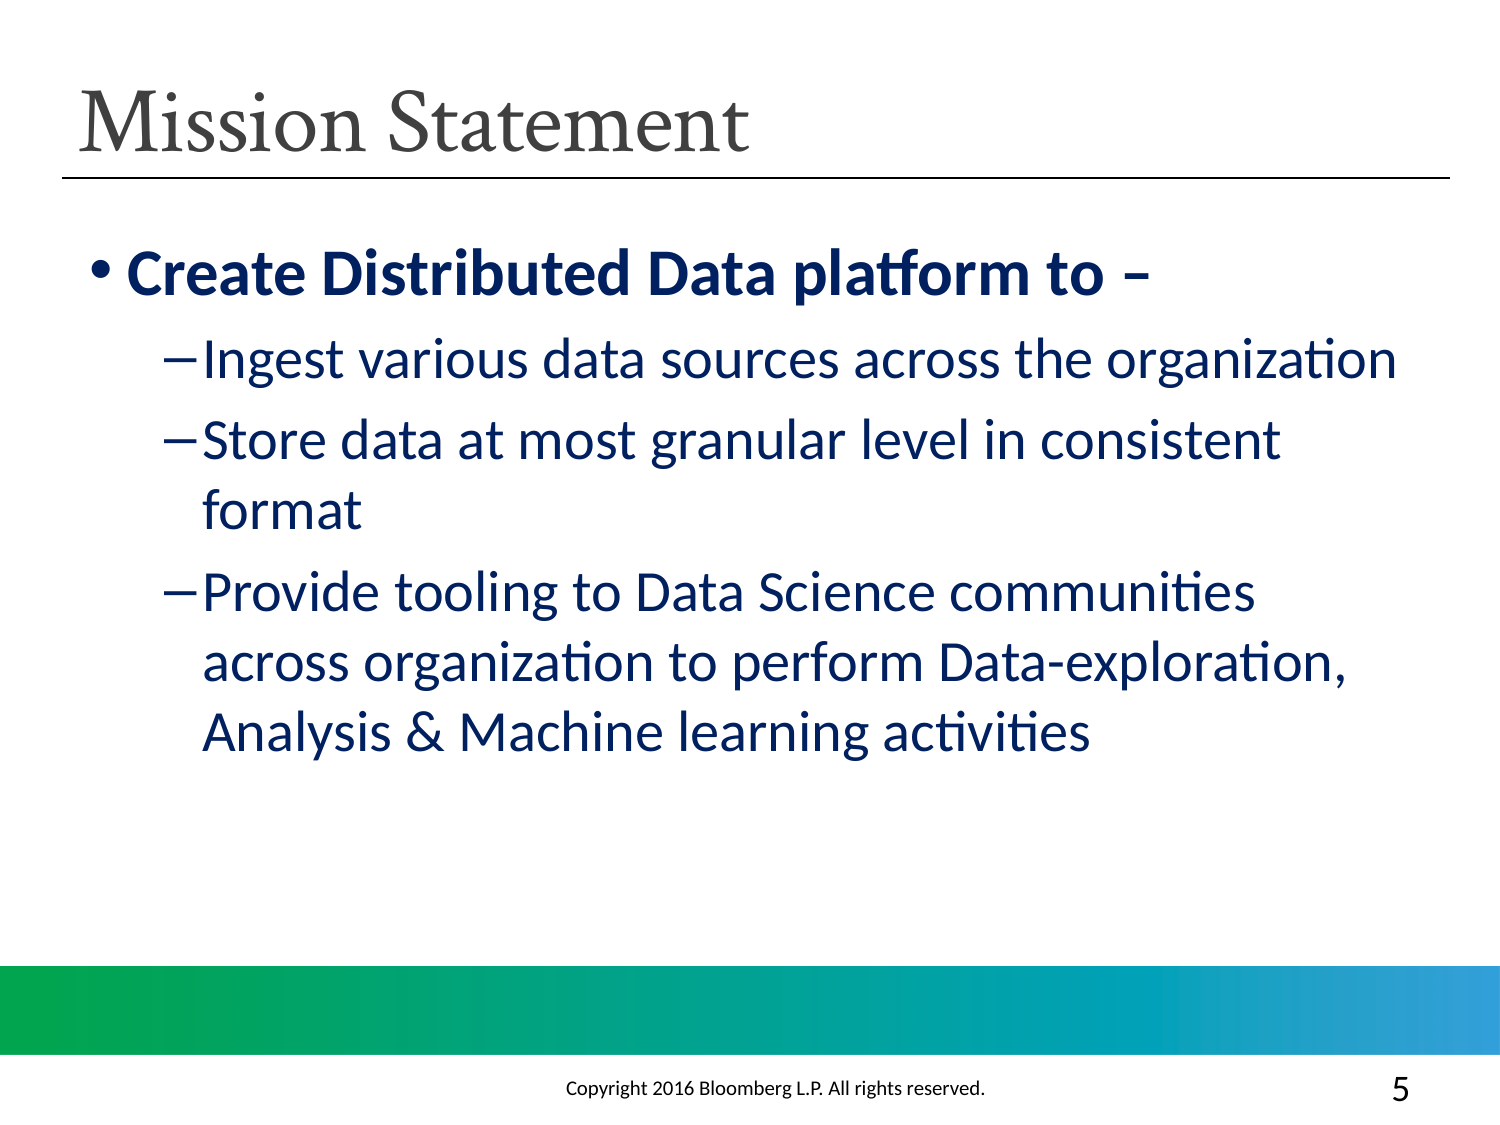

Mission Statement
Create Distributed Data platform to –
Ingest various data sources across the organization
Store data at most granular level in consistent format
Provide tooling to Data Science communities across organization to perform Data-exploration, Analysis & Machine learning activities

5
Copyright 2016 Bloomberg L.P. All rights reserved.